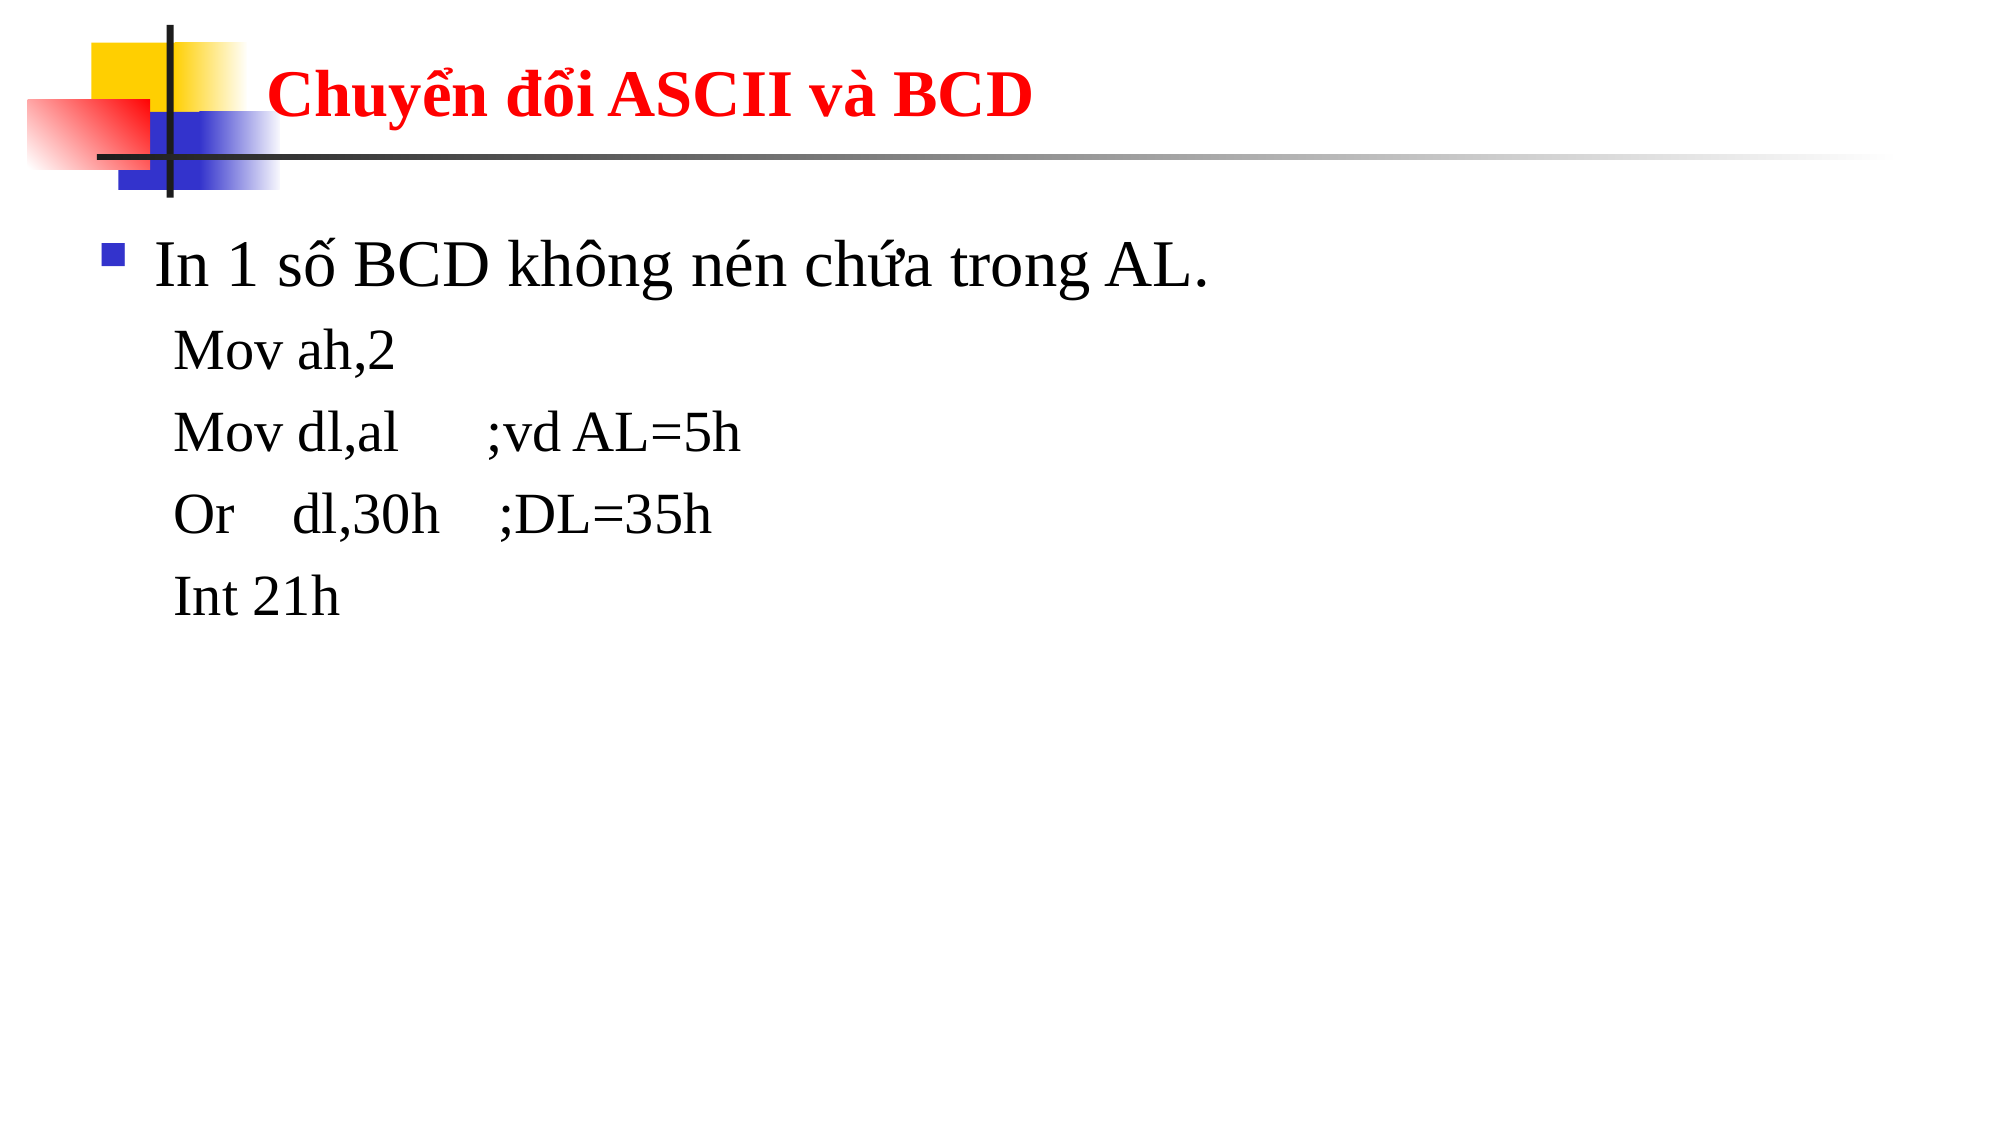

# Chuyển đổi ASCII và BCD
In 1 số BCD không nén chứa trong AL.
Mov ah,2
Mov dl,al      ;vd AL=5h
Or    dl,30h    ;DL=35h
Int 21h